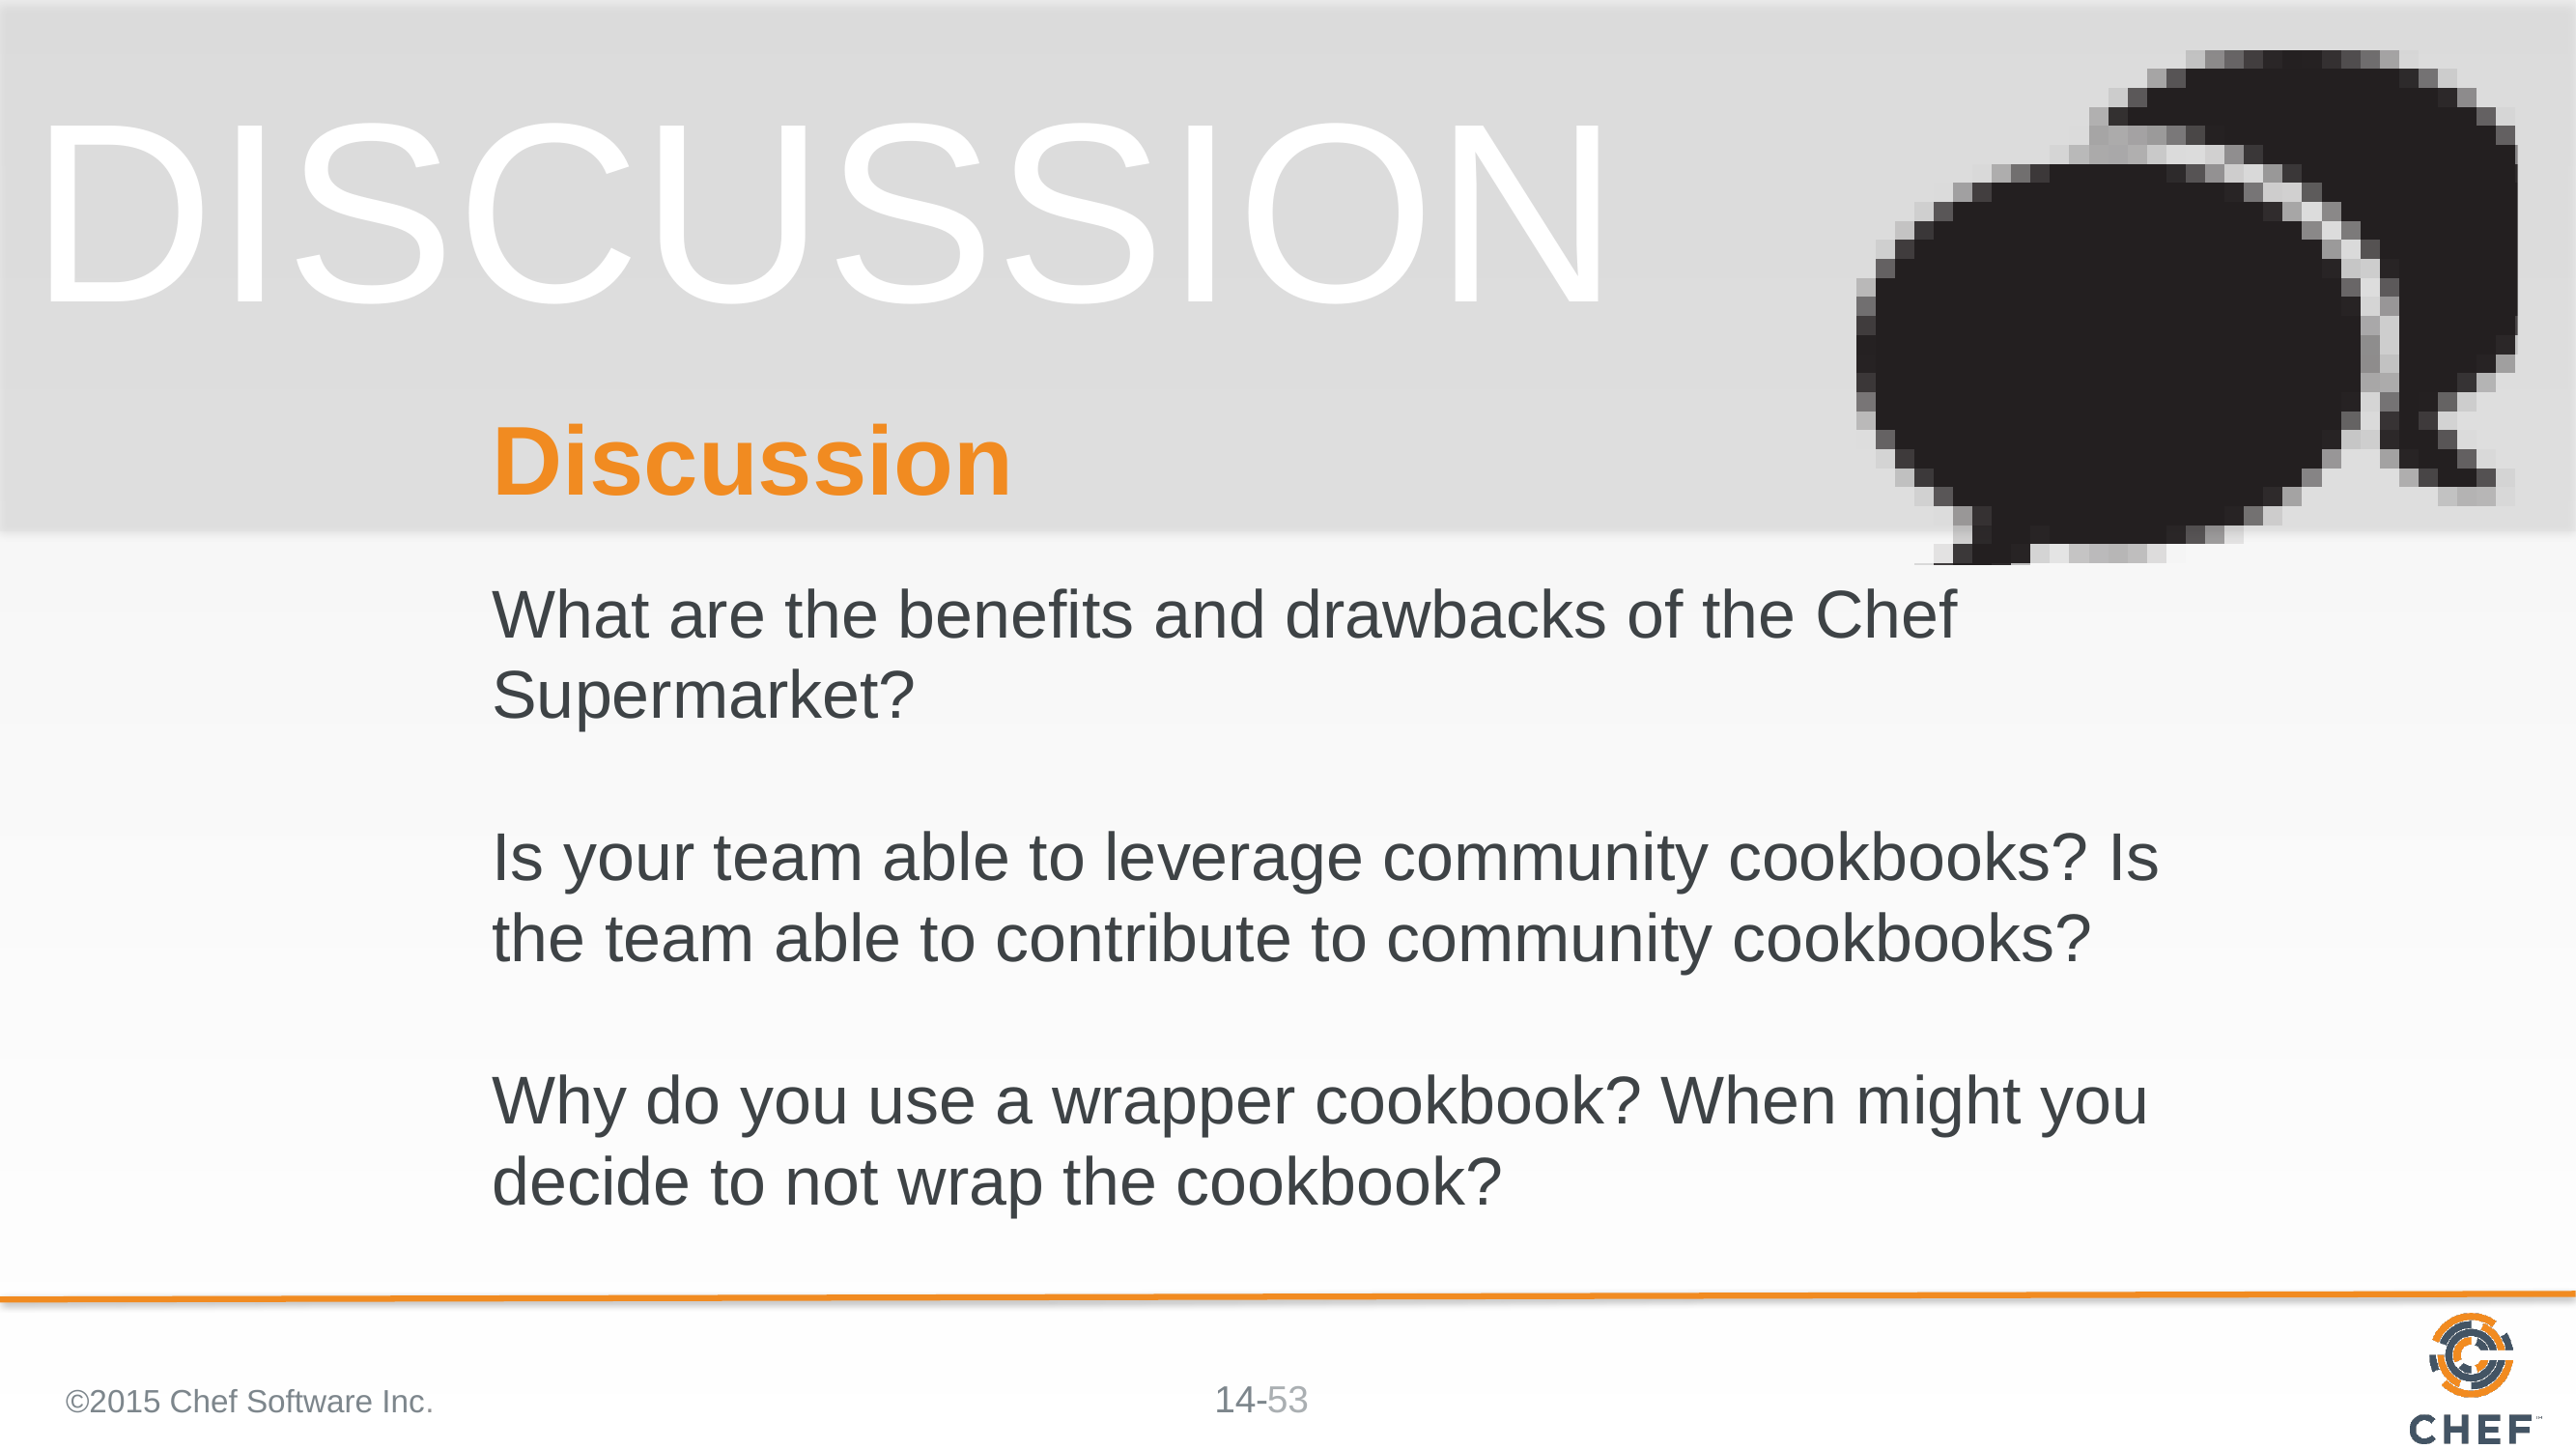

# Discussion
What are the benefits and drawbacks of the Chef Supermarket?

Is your team able to leverage community cookbooks? Is the team able to contribute to community cookbooks?

Why do you use a wrapper cookbook? When might you decide to not wrap the cookbook?
©2015 Chef Software Inc.
53